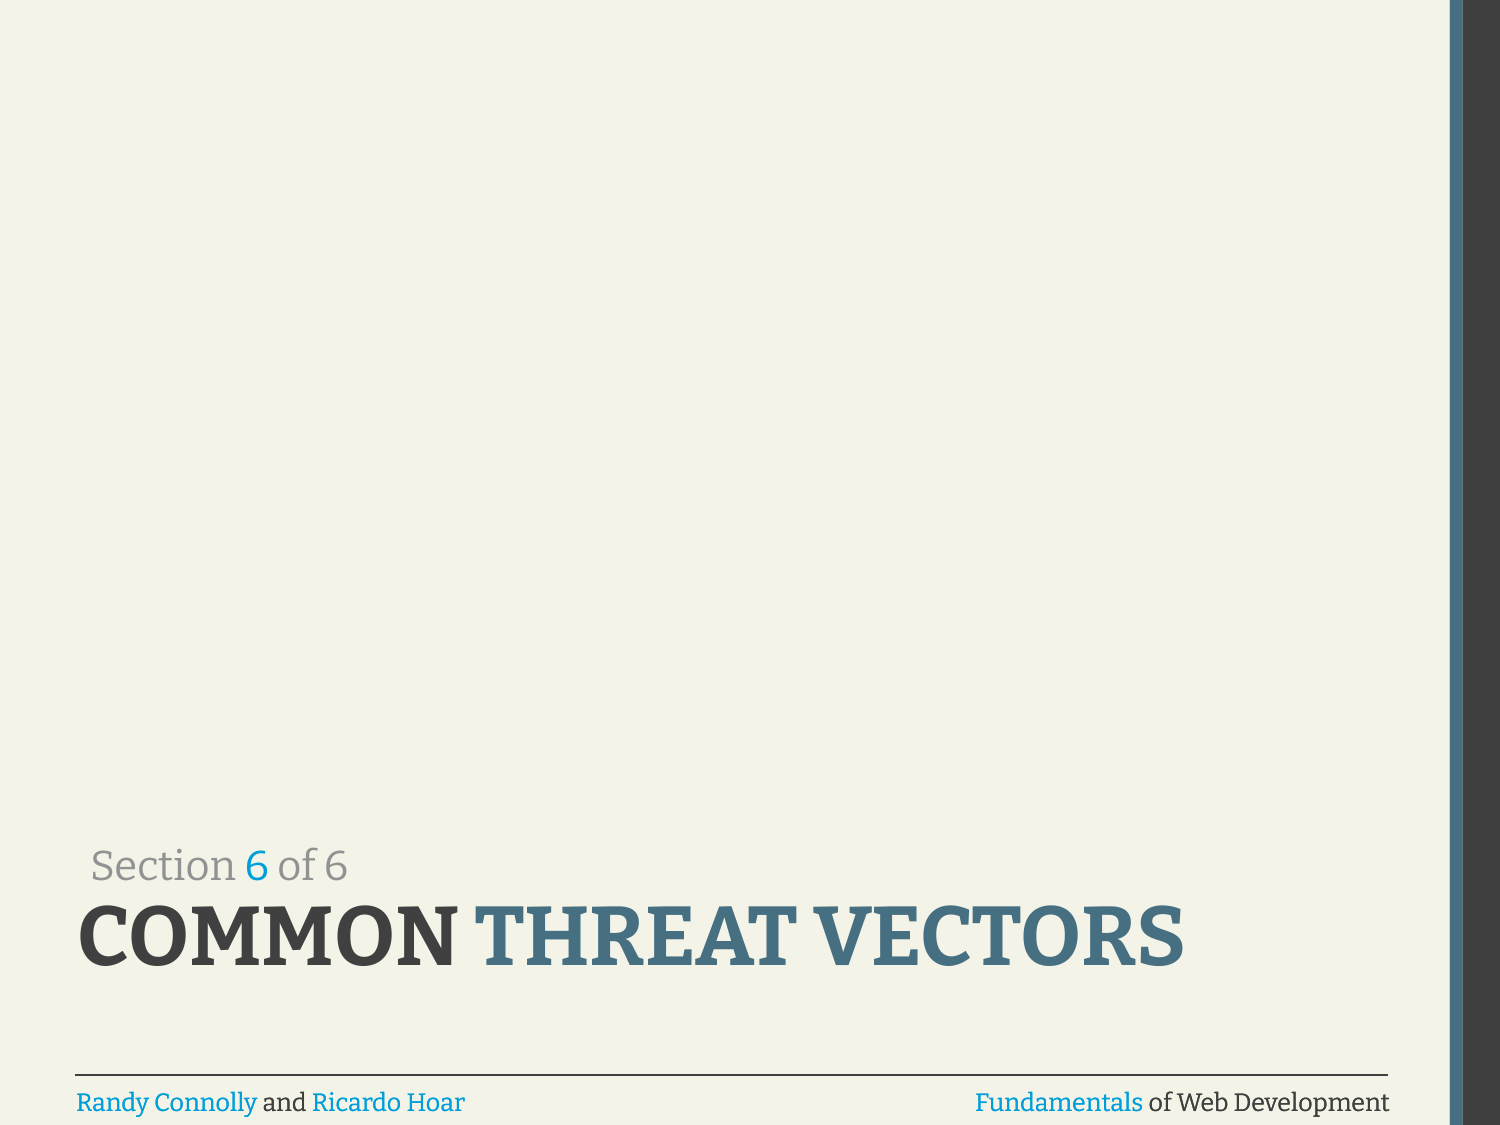

Section 6 of 6
# Common Threat Vectors